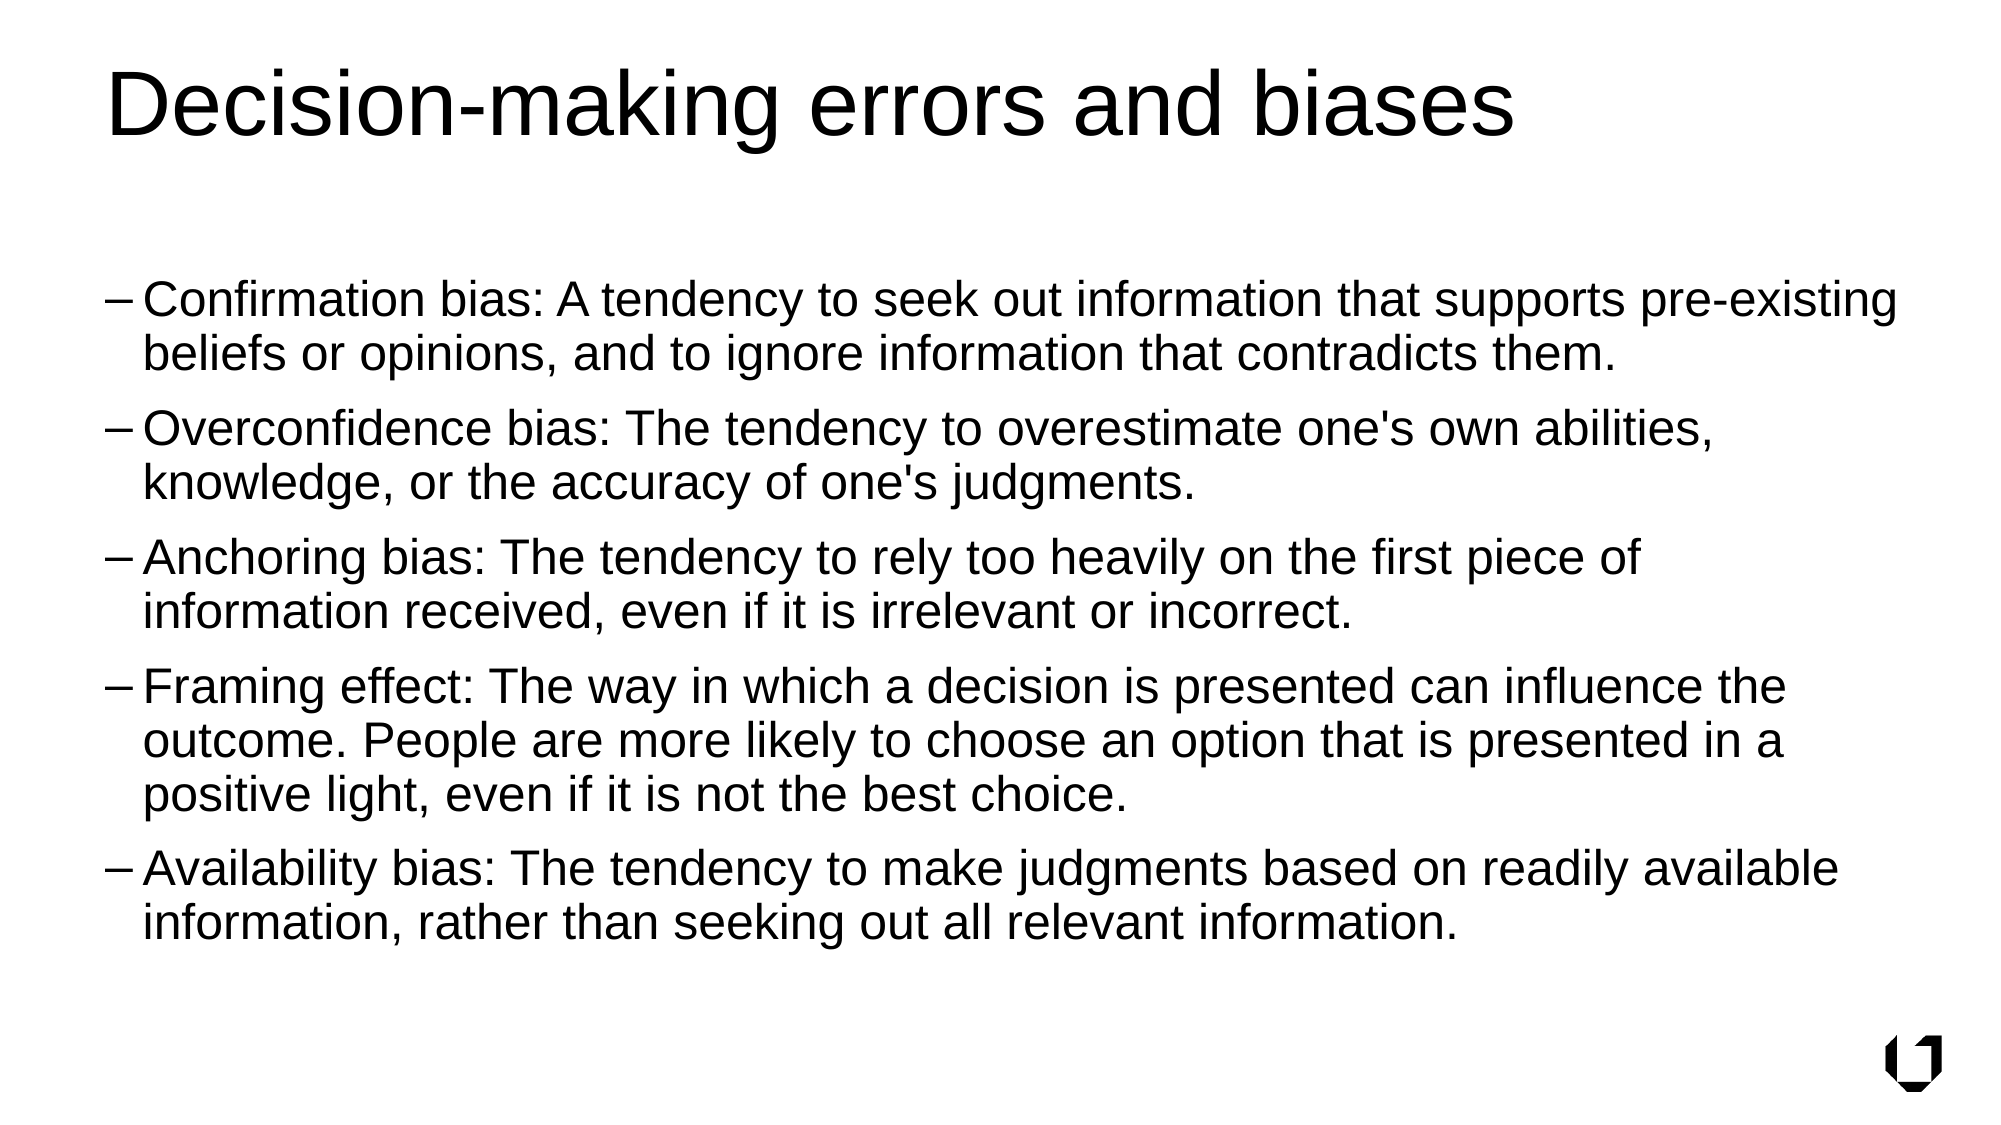

# Decision-making errors and biases
Confirmation bias: A tendency to seek out information that supports pre-existing beliefs or opinions, and to ignore information that contradicts them.
Overconfidence bias: The tendency to overestimate one's own abilities, knowledge, or the accuracy of one's judgments.
Anchoring bias: The tendency to rely too heavily on the first piece of information received, even if it is irrelevant or incorrect.
Framing effect: The way in which a decision is presented can influence the outcome. People are more likely to choose an option that is presented in a positive light, even if it is not the best choice.
Availability bias: The tendency to make judgments based on readily available information, rather than seeking out all relevant information.